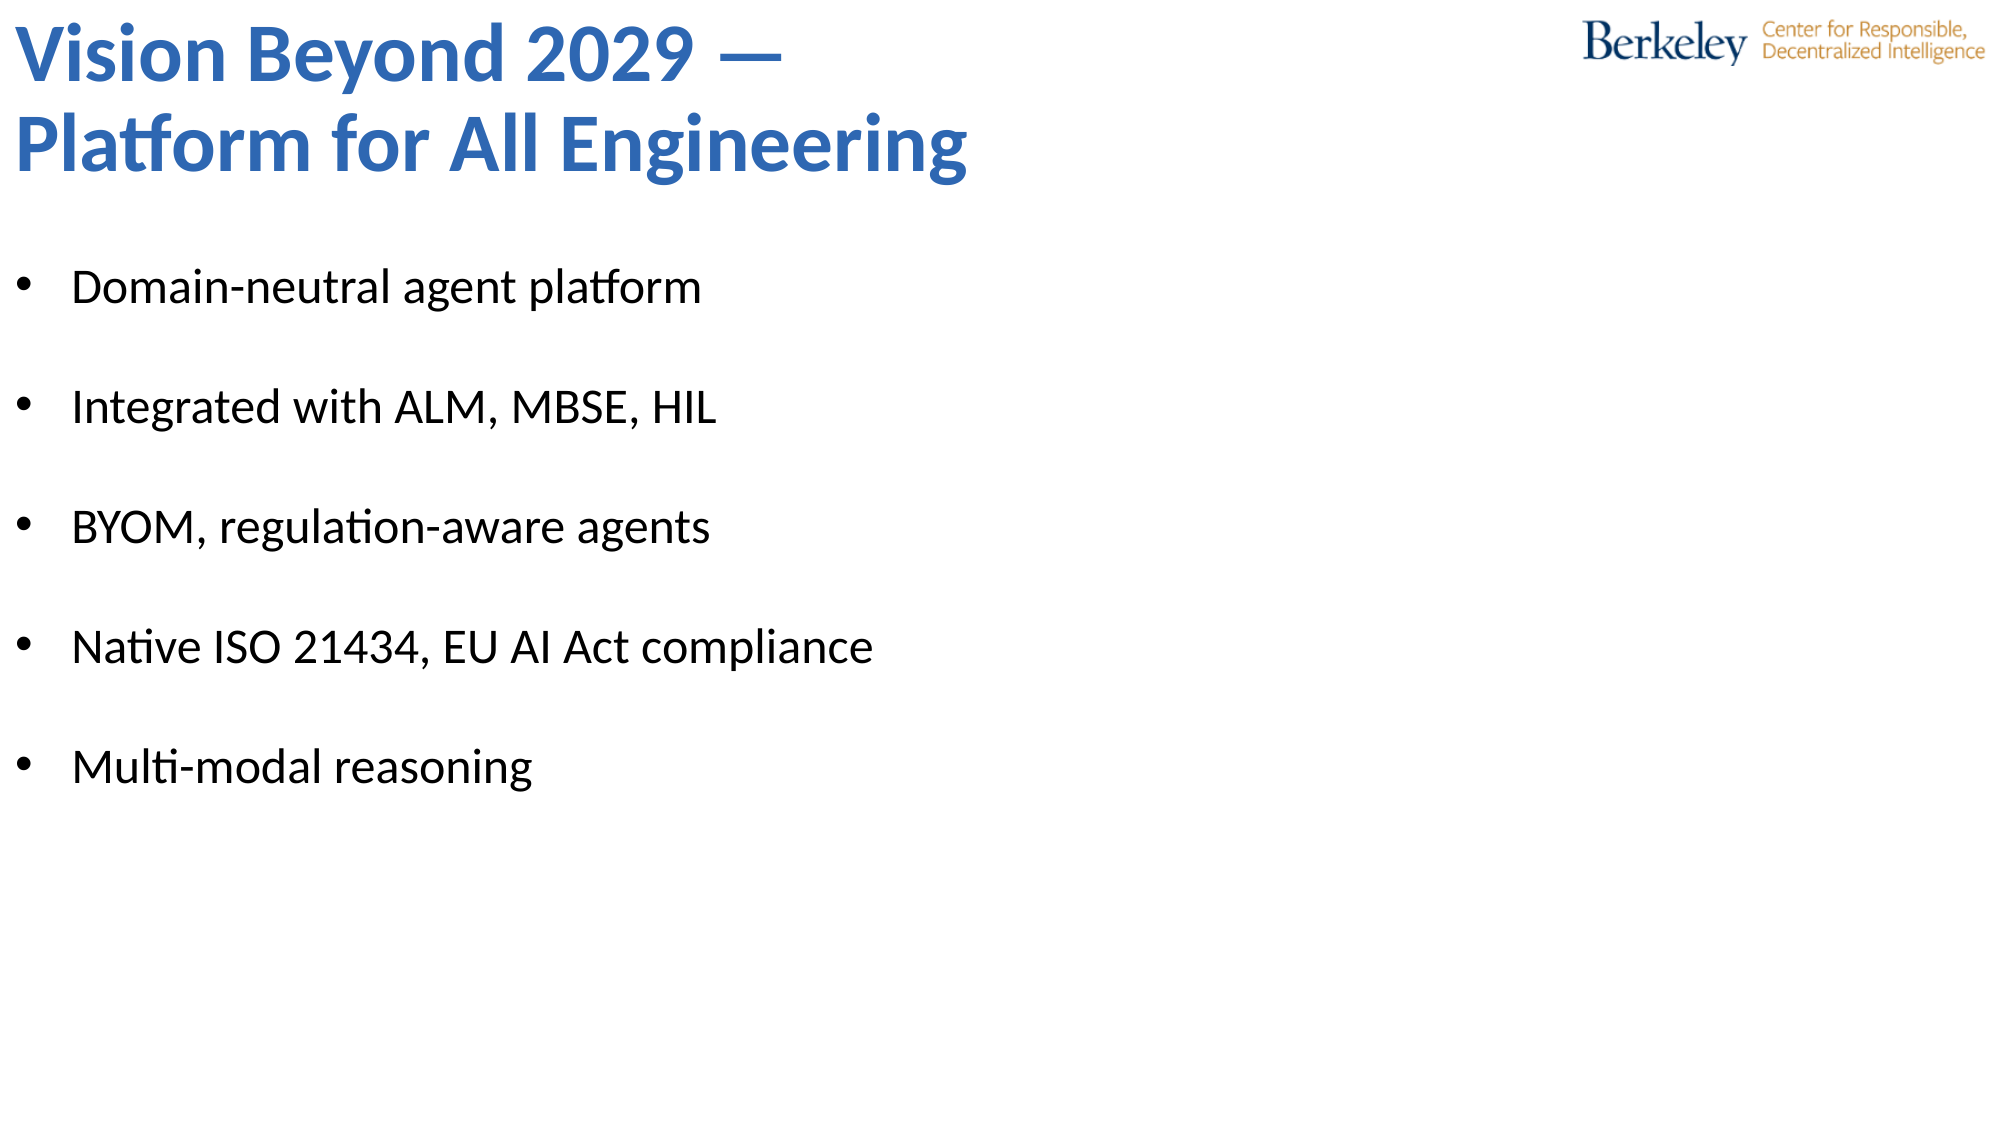

Vision Beyond 2029 —
Platform for All Engineering
Domain-neutral agent platform

Integrated with ALM, MBSE, HIL

BYOM, regulation-aware agents

Native ISO 21434, EU AI Act compliance

Multi-modal reasoning